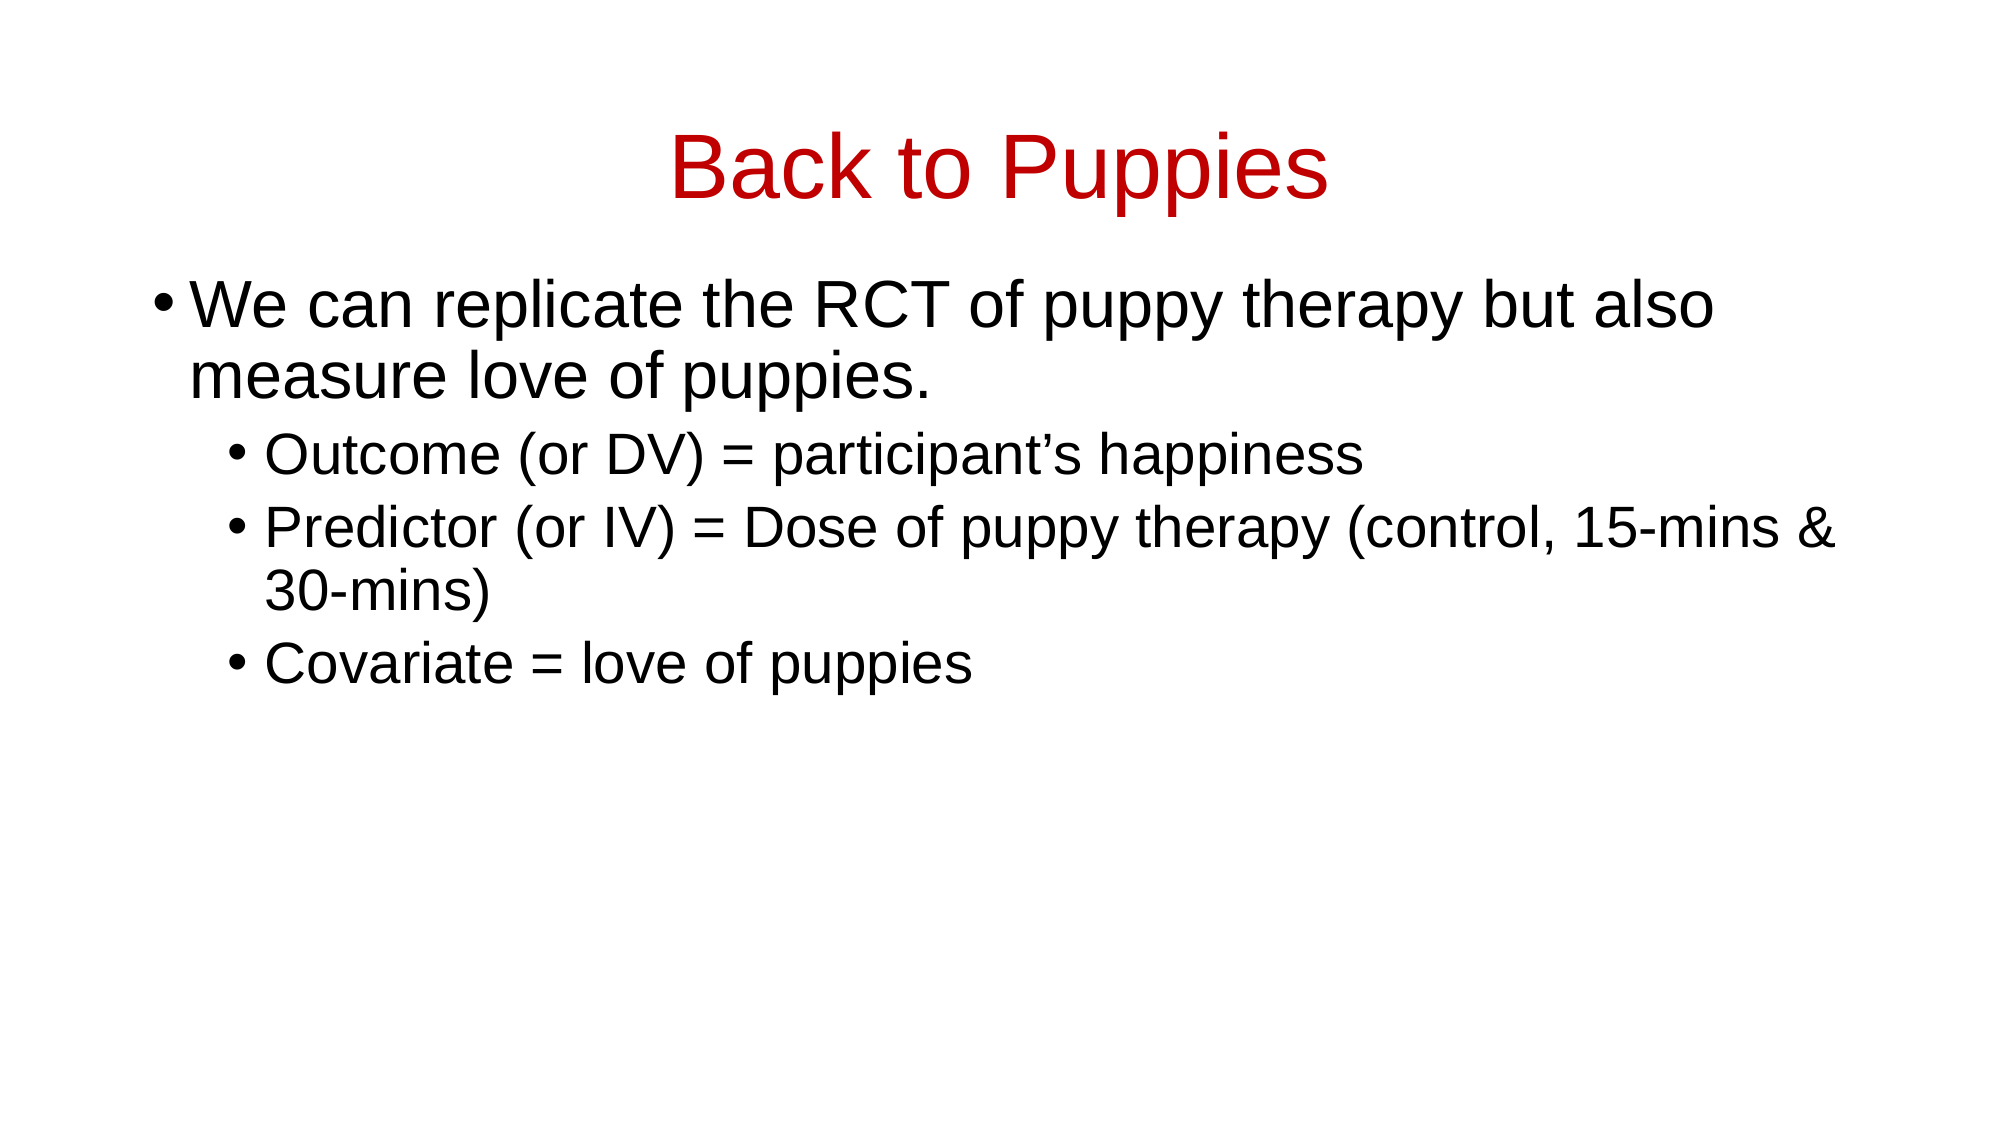

# Back to Puppies
We can replicate the RCT of puppy therapy but also measure love of puppies.
Outcome (or DV) = participant’s happiness
Predictor (or IV) = Dose of puppy therapy (control, 15-mins & 30-mins)
Covariate = love of puppies